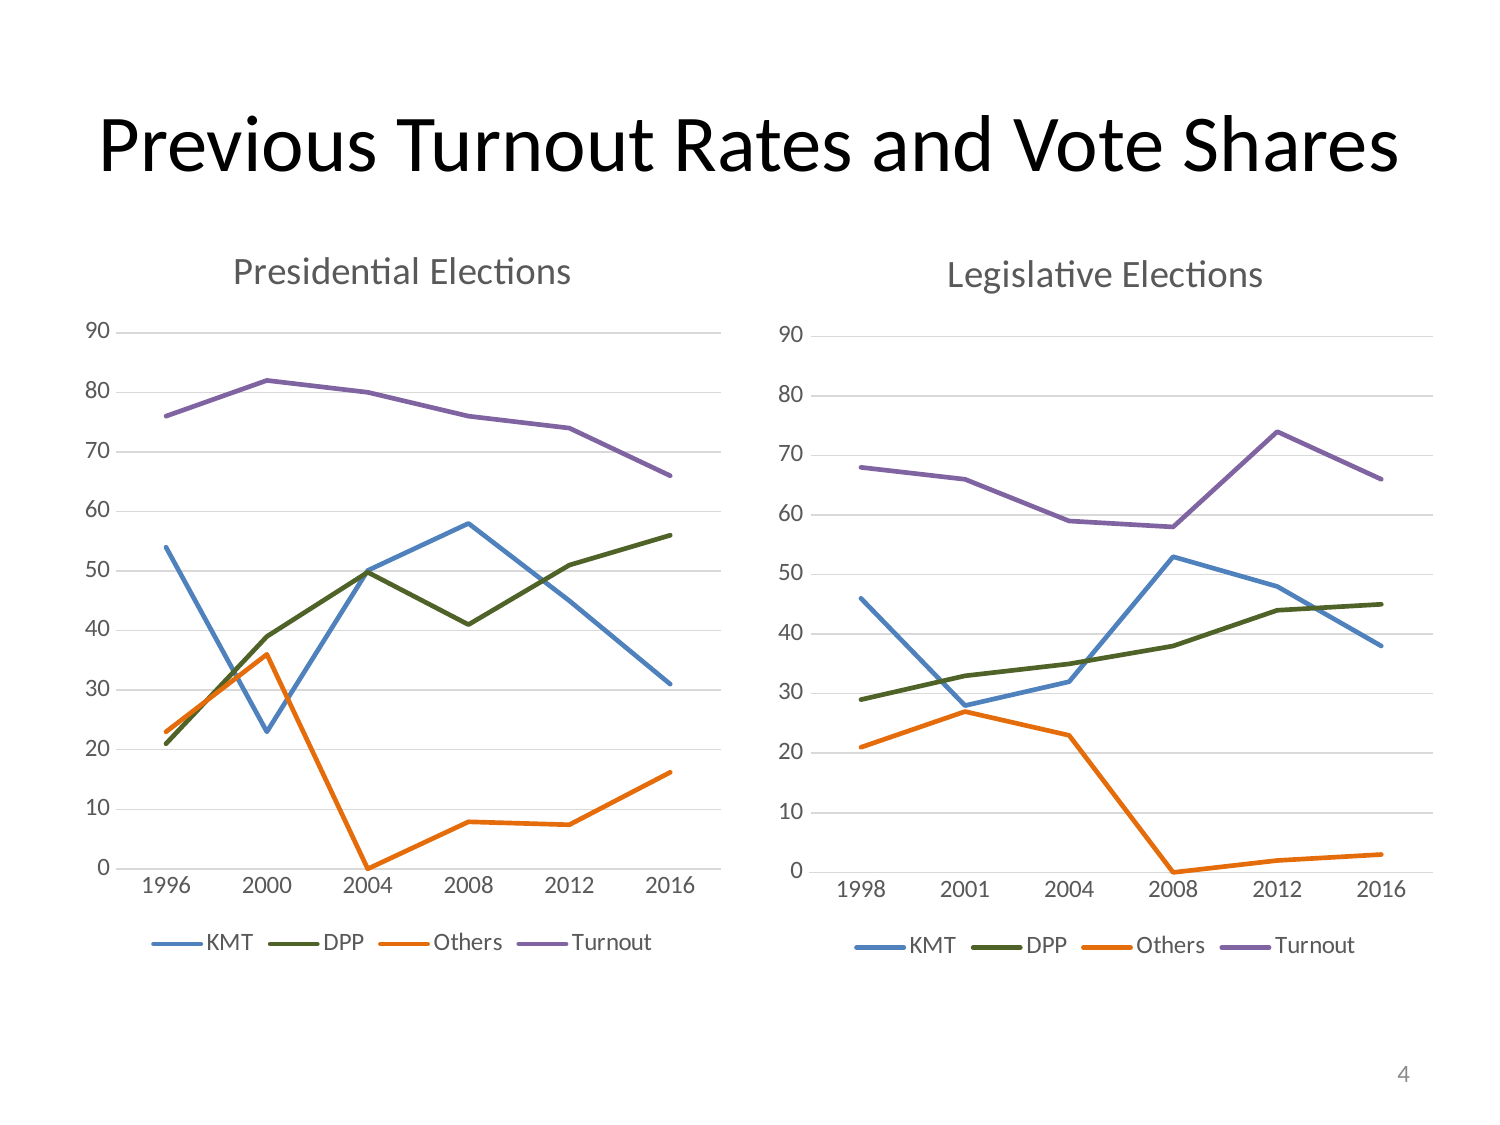

# Previous Turnout Rates and Vote Shares

### Chart: Presidential Elections

| Category | KMT | DPP | Others | Turnout |
|---|---|---|---|---|
| 1996 | 54.0 | 21.0 | 23.0 | 76.0 |
| 2000 | 23.0 | 39.0 | 36.0 | 82.0 |
| 2004 | 50.1 | 49.8 | 0.0 | 80.0 |
| 2008 | 58.0 | 41.0 | 7.9 | 76.0 |
| 2012 | 45.0 | 51.0 | 7.4 | 74.0 |
| 2016 | 31.0 | 56.0 | 16.2 | 66.0 |

### Chart: Legislative Elections

| Category | KMT | DPP | Others | Turnout |
|---|---|---|---|---|
| 1998 | 46.0 | 29.0 | 21.0 | 68.0 |
| 2001 | 28.0 | 33.0 | 27.0 | 66.0 |
| 2004 | 32.0 | 35.0 | 23.0 | 59.0 |
| 2008 | 53.0 | 38.0 | 0.0 | 58.0 |
| 2012 | 48.0 | 44.0 | 2.0 | 74.0 |
| 2016 | 38.0 | 45.0 | 3.0 | 66.0 |
4